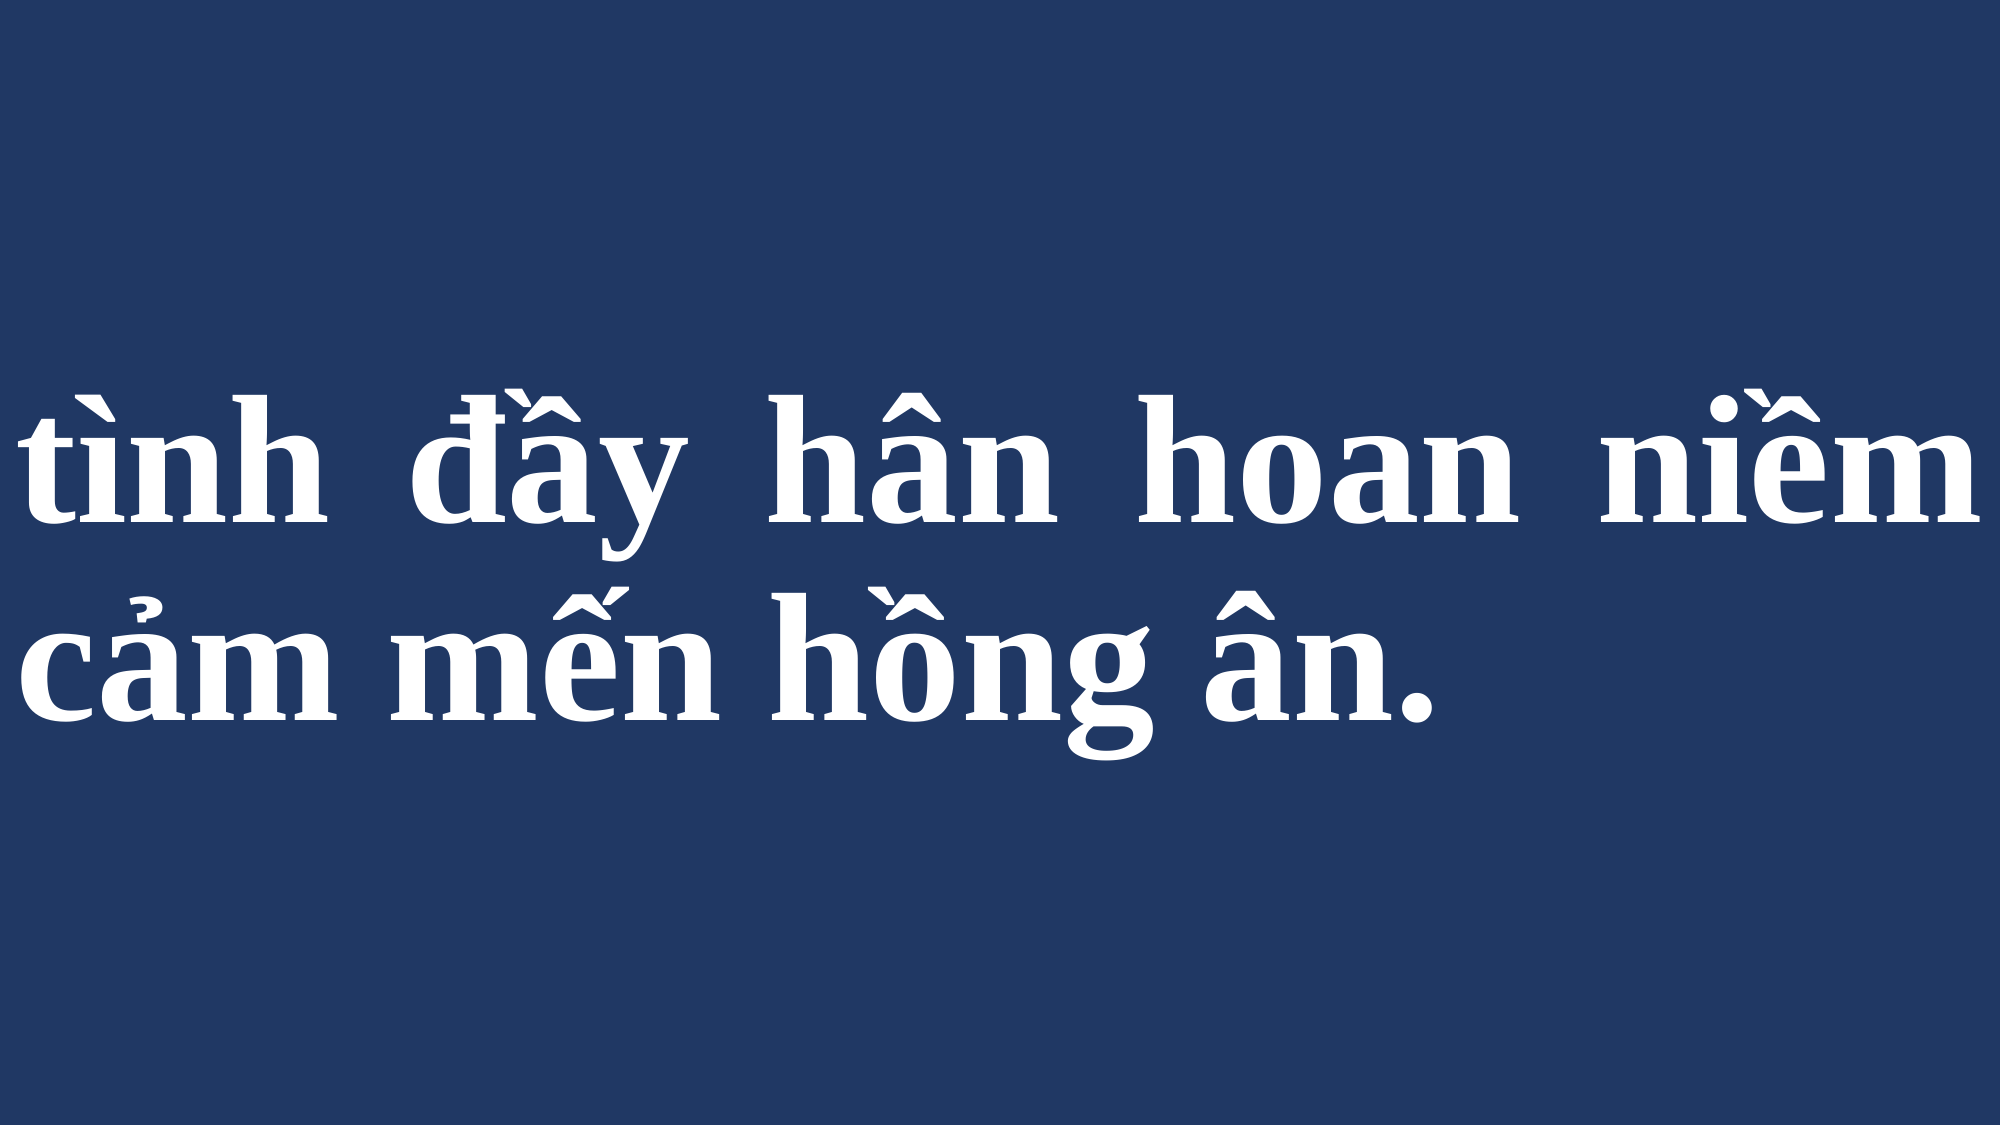

# tình đầy hân hoan niềm cảm mến hồng ân.